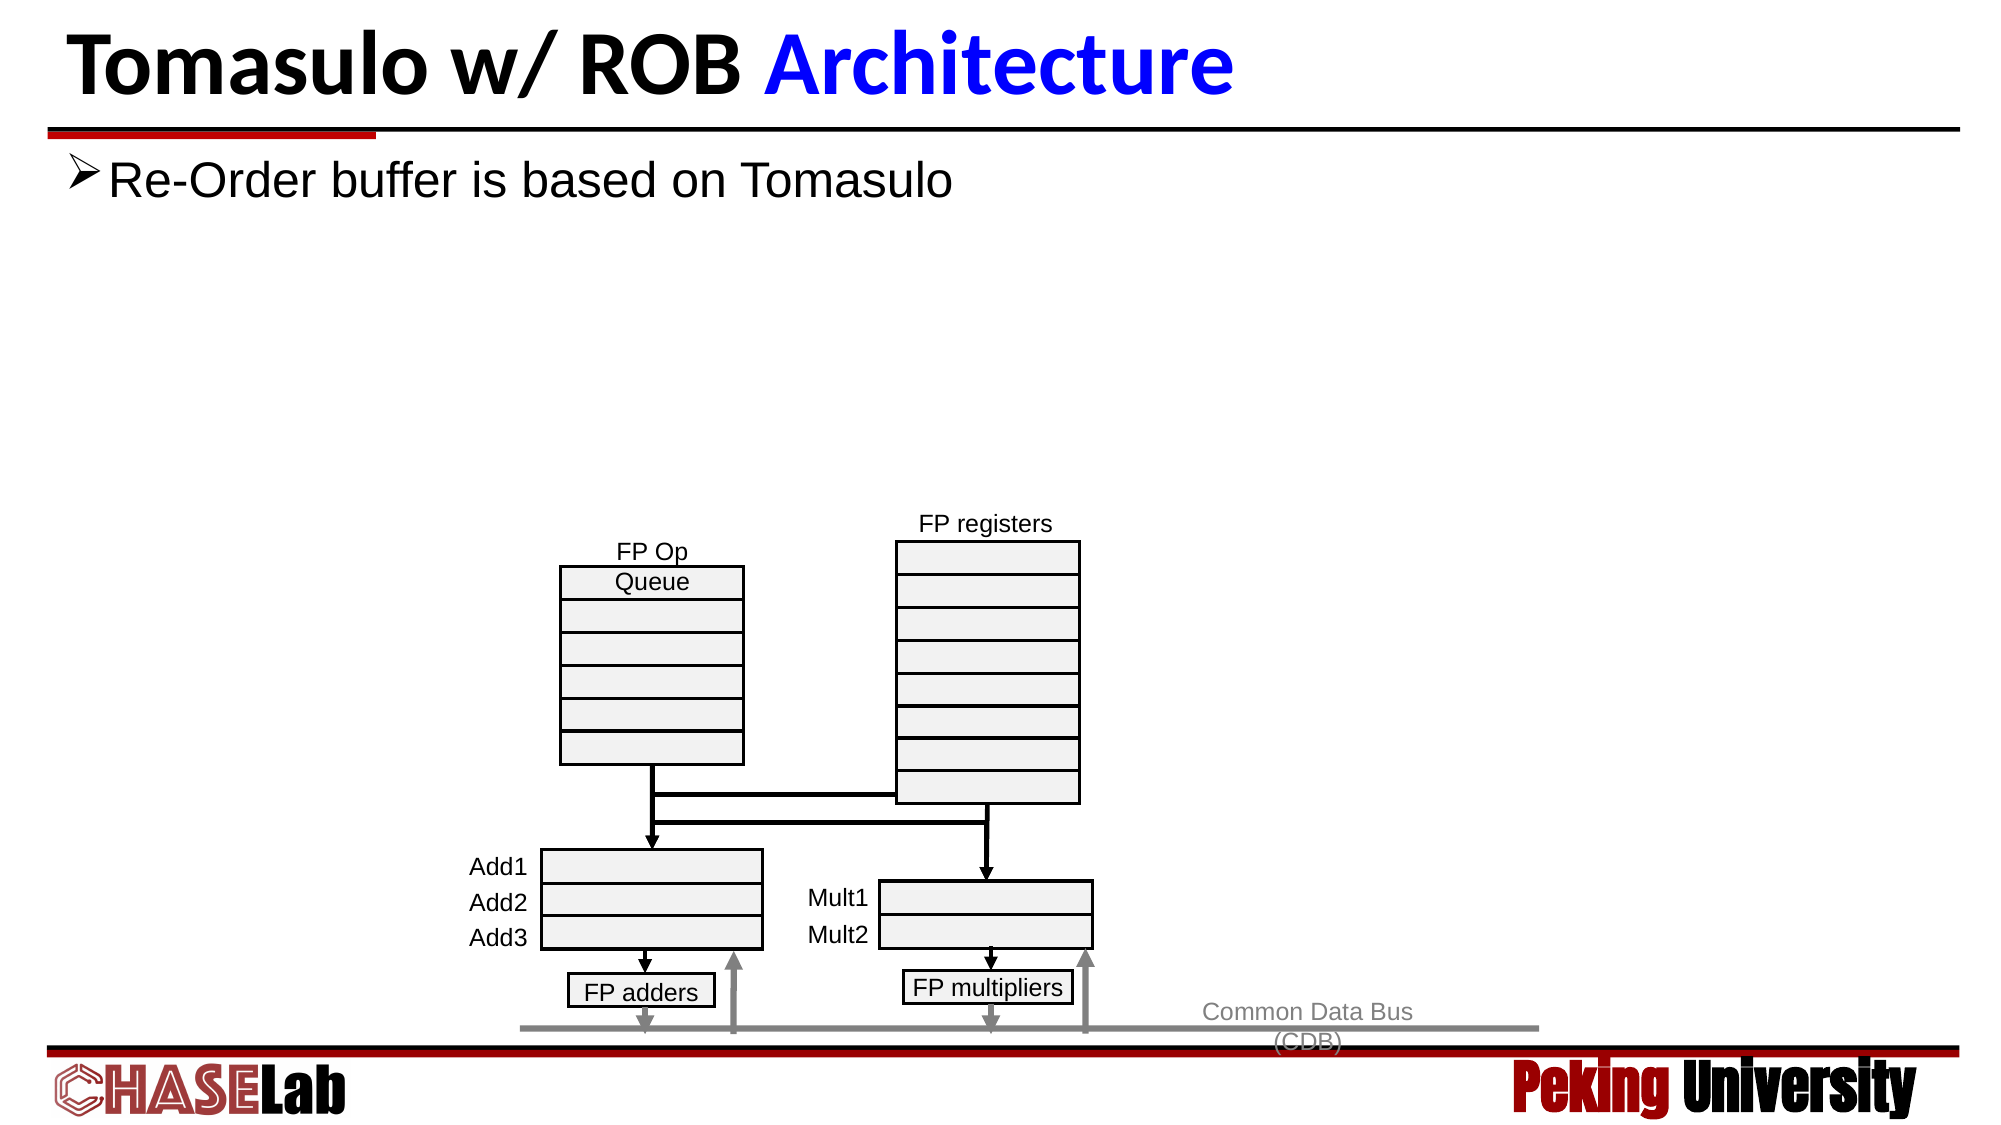

# Tomasulo w/ ROB Architecture
Re-Order buffer is based on Tomasulo
FP registers
FP Op Queue

Add1
Add2
Add3

Mult1
Mult2

FP multipliers

FP adders

Common Data Bus (CDB)